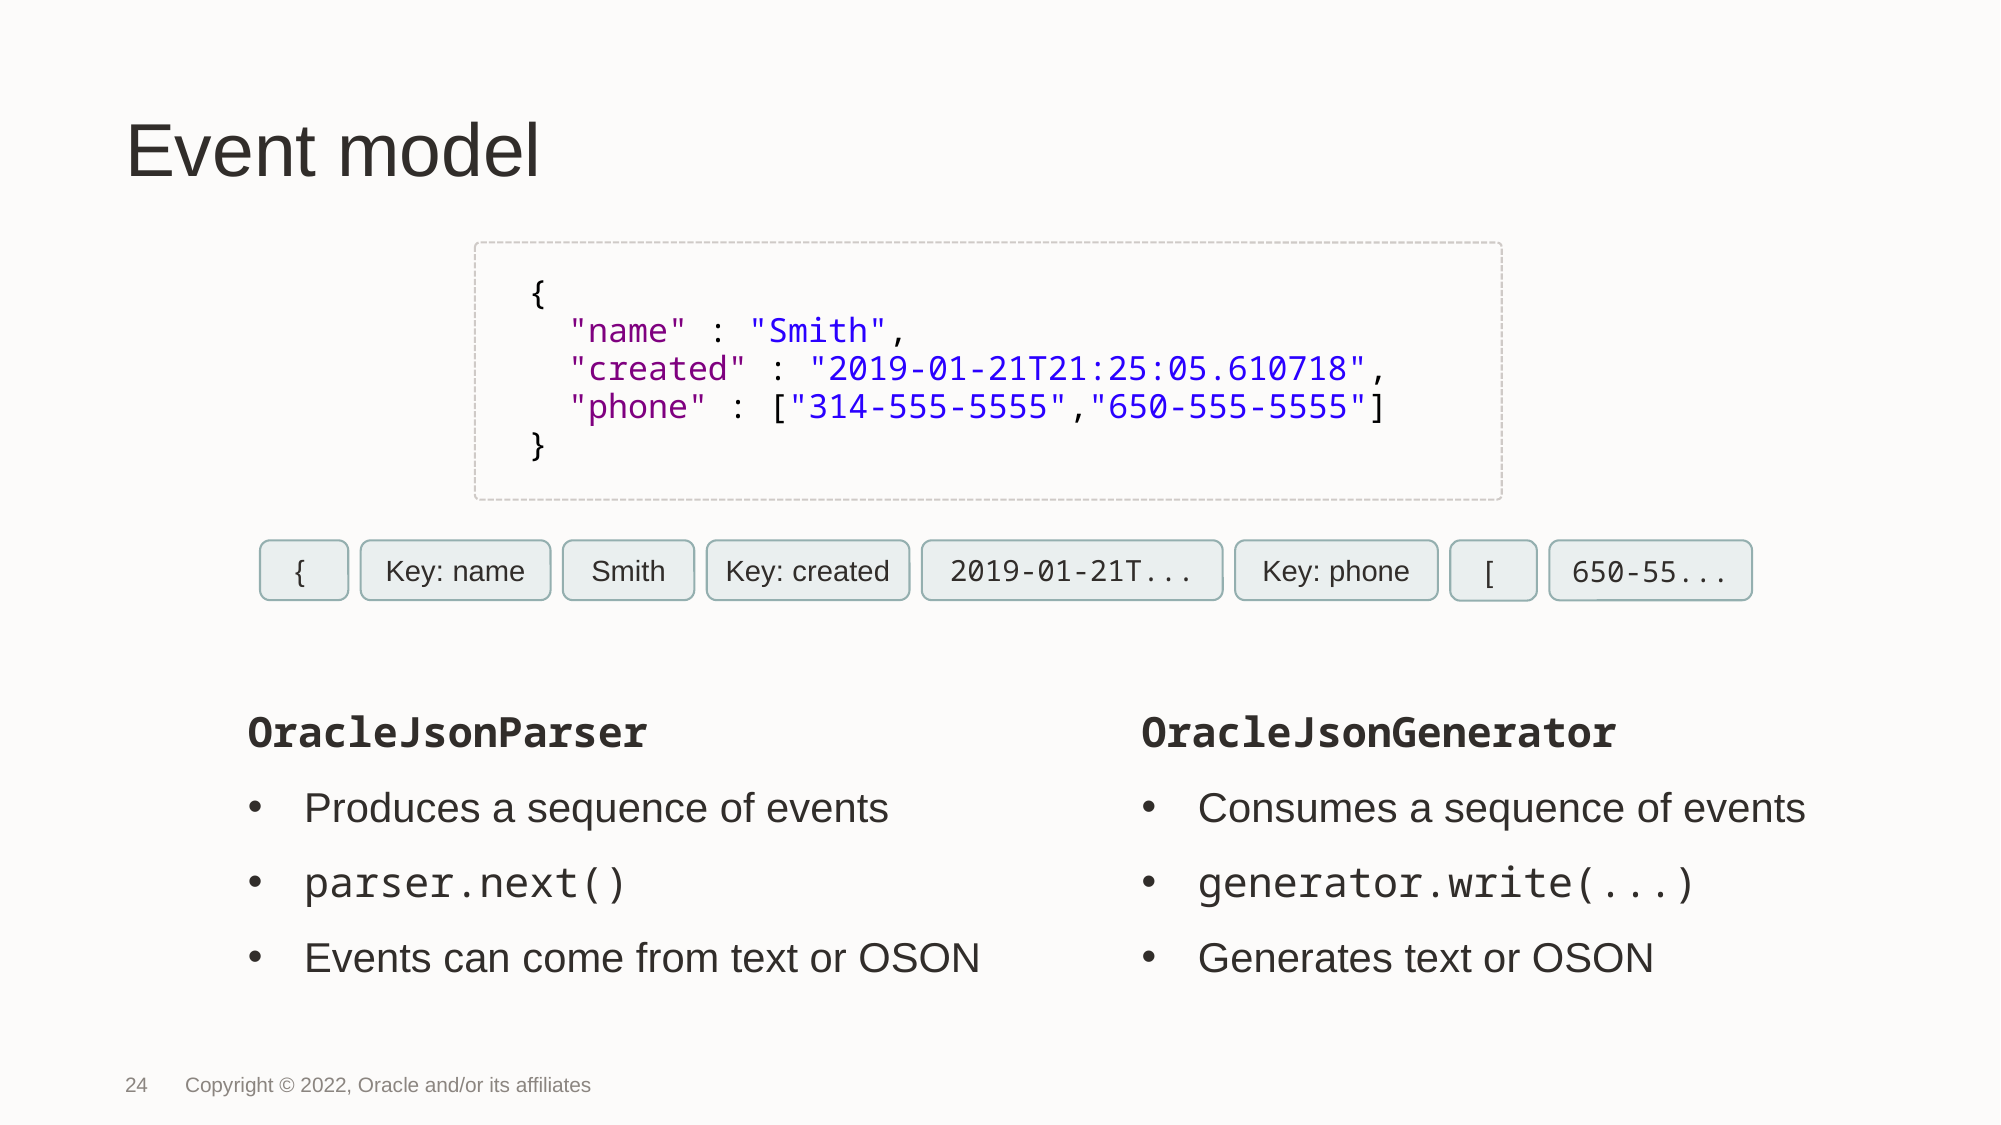

# Event model

{
  "name" : "Smith",
  "created" : "2019-01-21T21:25:05.610718",
  "phone" : ["314-555-5555","650-555-5555"]
}
{
Key: name
Smith
Key: created
2019-01-21T...
Key: phone
[
650-55...
OracleJsonParser
Produces a sequence of events
parser.next()
Events can come from text or OSON
OracleJsonGenerator
Consumes a sequence of events
generator.write(...)
Generates text or OSON
24
Copyright © 2022, Oracle and/or its affiliates